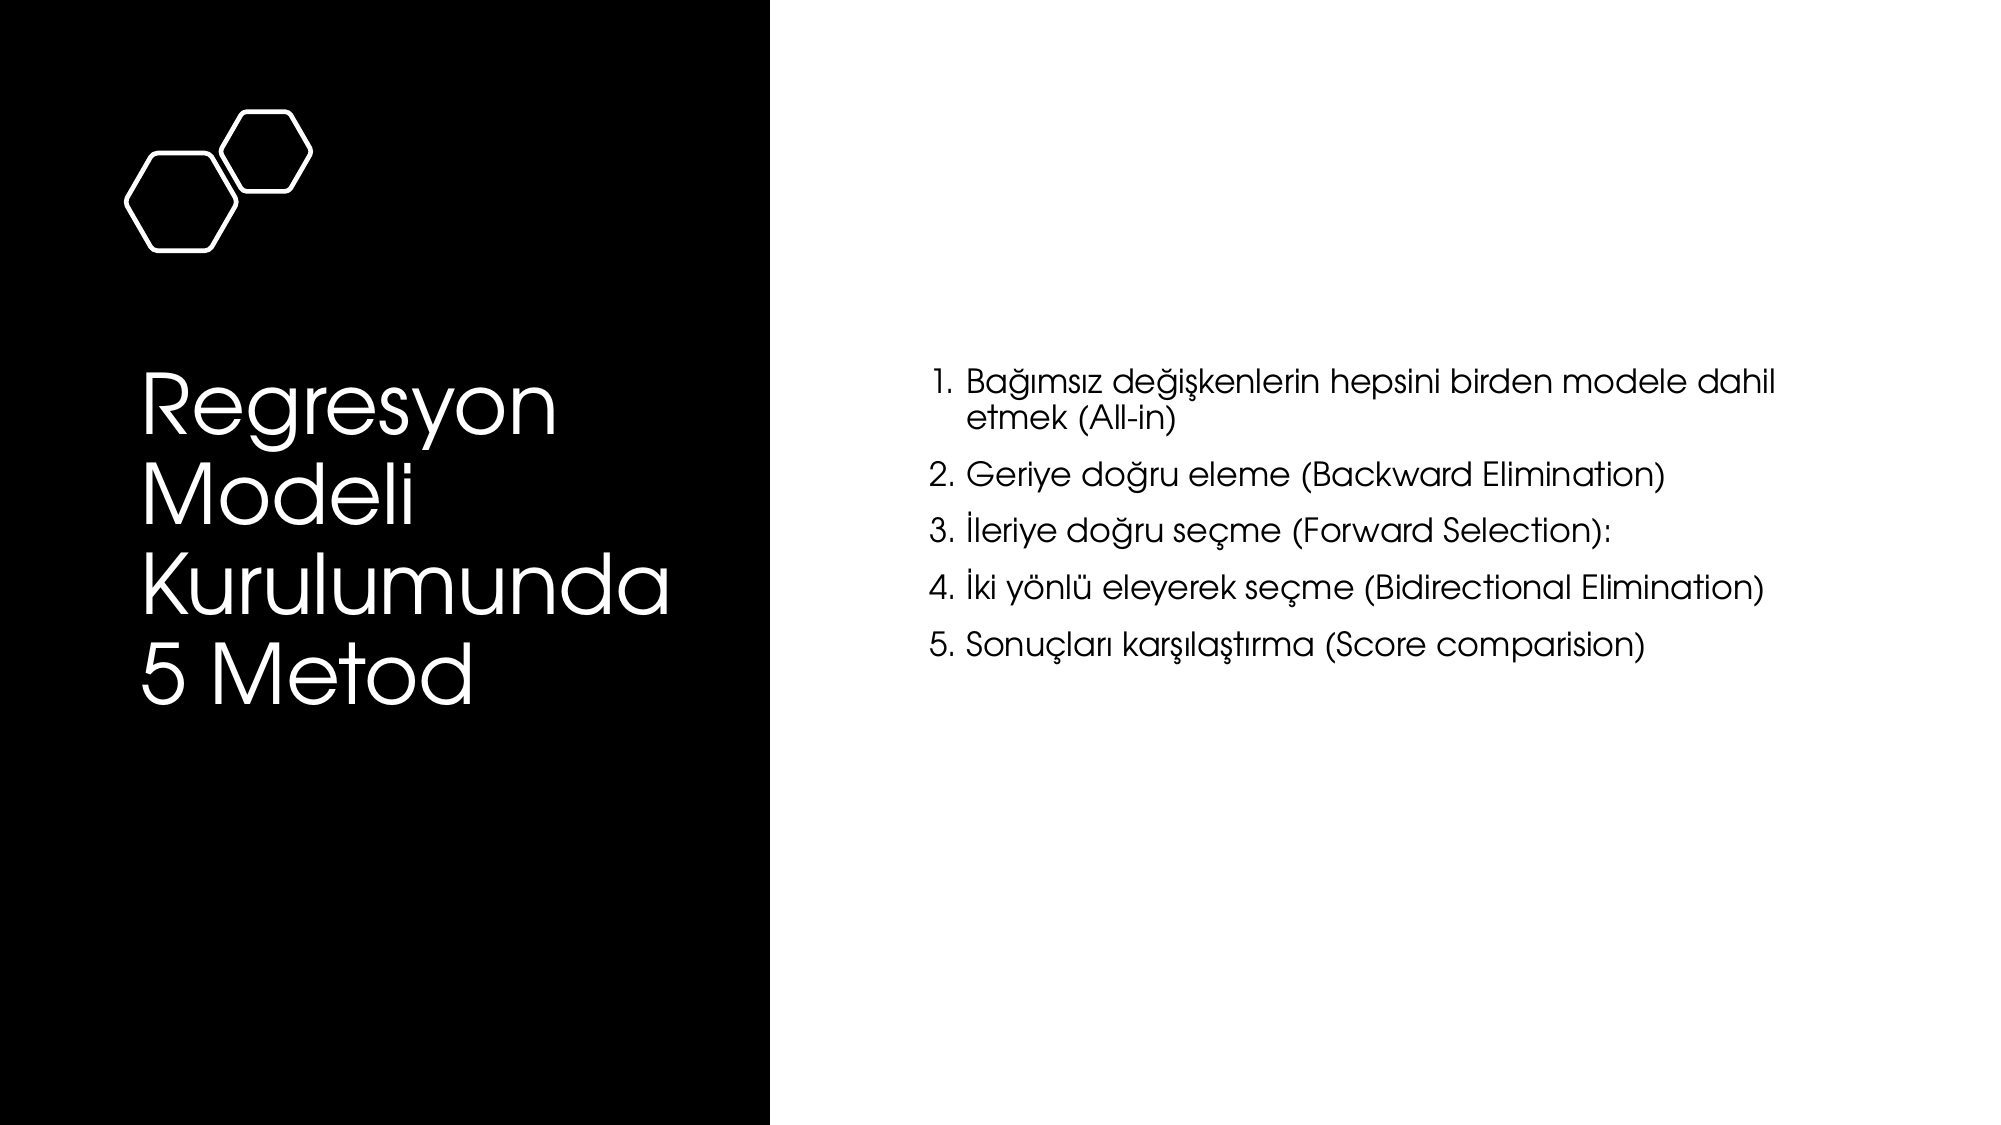

# Regresyon Modeli Kurulumunda 5 Metod
Bağımsız değişkenlerin hepsini birden modele dahil etmek (All-in)
Geriye doğru eleme (Backward Elimination)
İleriye doğru seçme (Forward Selection):
İki yönlü eleyerek seçme (Bidirectional Elimination)
Sonuçları karşılaştırma (Score comparision)